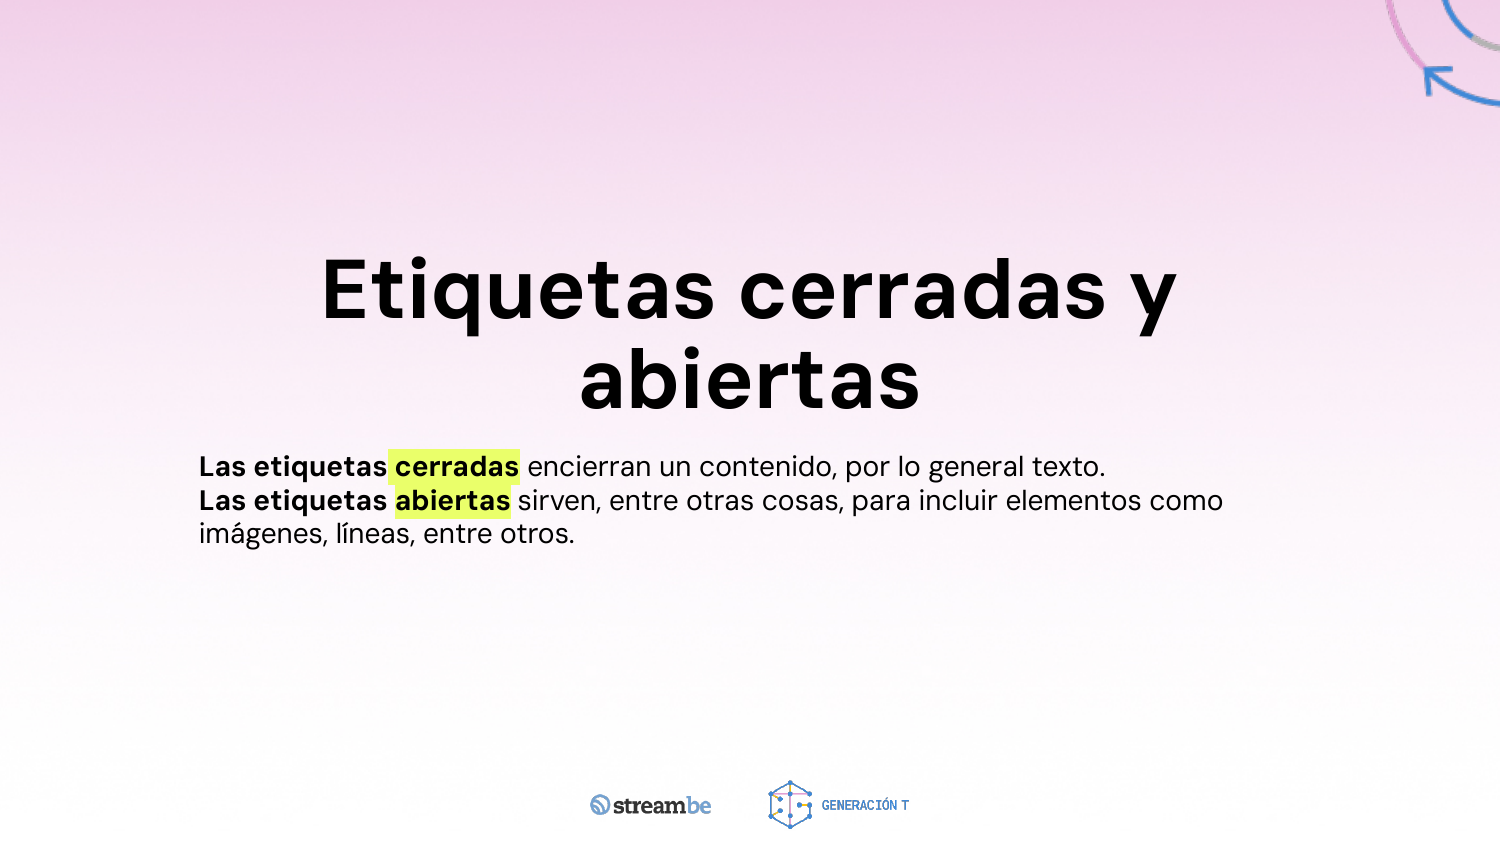

# Etiquetas cerradas y abiertas
Las etiquetas cerradas encierran un contenido, por lo general texto.
Las etiquetas abiertas sirven, entre otras cosas, para incluir elementos como imágenes, líneas, entre otros.